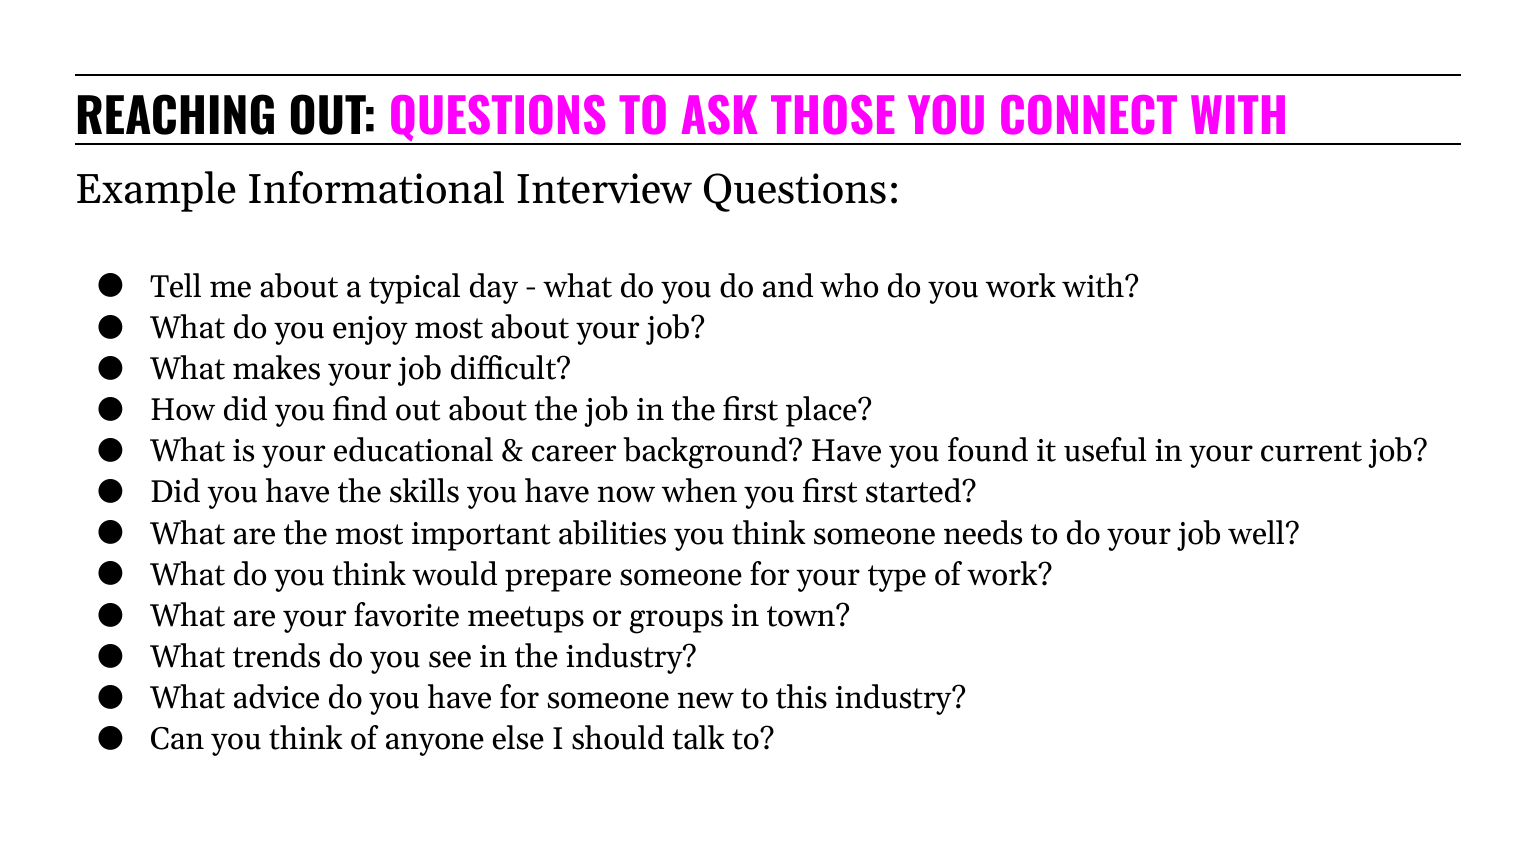

REACHING OUT: QUESTIONS TO ASK THOSE YOU CONNECT WITH

Example Informational Interview Questions:

Tell me about a typical day - what do you do and who do you work with?
What do you enjoy most about your job?
What makes your job difficult?
How did you find out about the job in the first place?
What is your educational & career background? Have you found it useful in your current job?
Did you have the skills you have now when you first started?
What are the most important abilities you think someone needs to do your job well?
What do you think would prepare someone for your type of work?
What are your favorite meetups or groups in town?
What trends do you see in the industry?
What advice do you have for someone new to this industry?
Can you think of anyone else I should talk to?